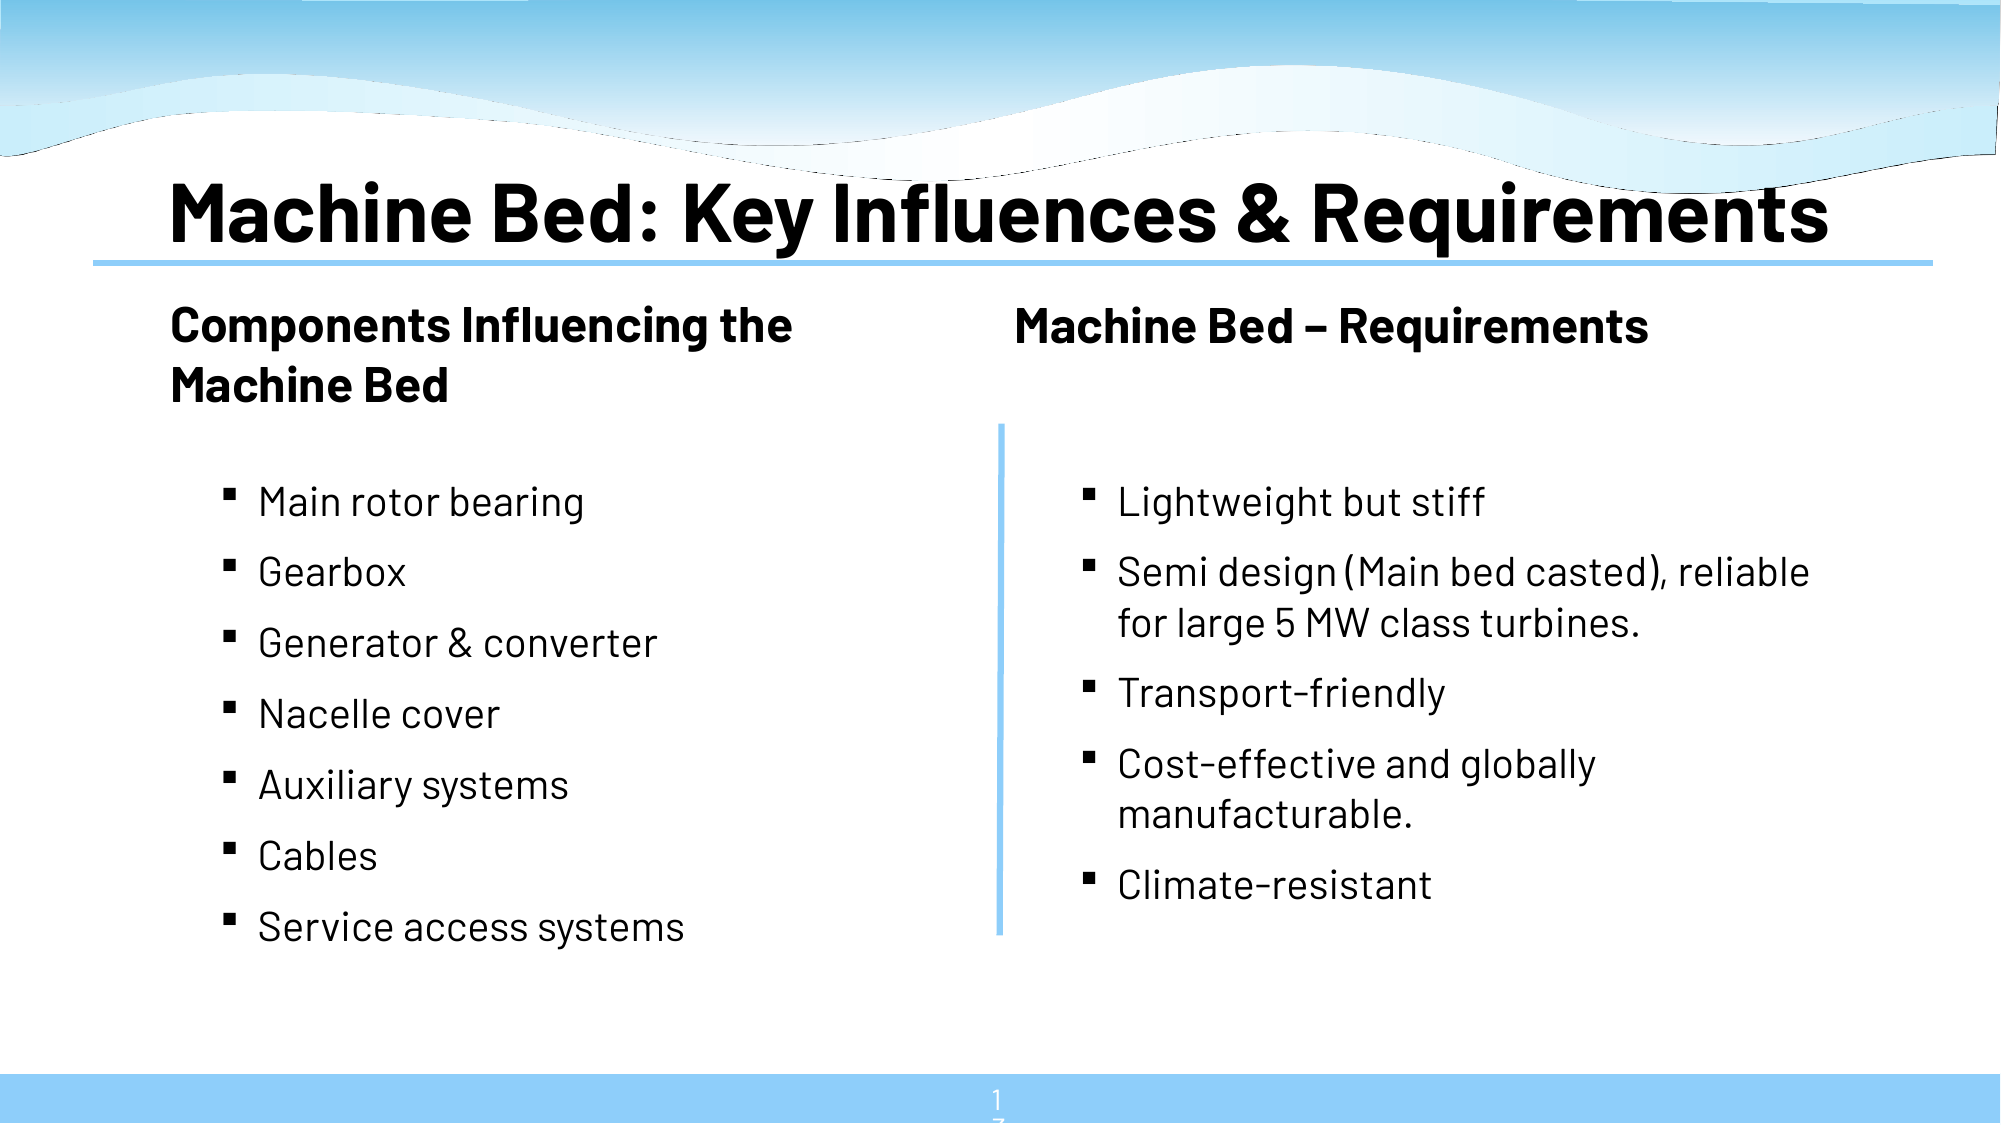

# Machine Bed: Key Influences & Requirements
Components Influencing the Machine Bed
Machine Bed – Requirements
Main rotor bearing
Gearbox
Generator & converter
Nacelle cover
Auxiliary systems
Cables
Service access systems
Lightweight but stiff
Semi design (Main bed casted), reliable for large 5 MW class turbines.
Transport-friendly
Cost-effective and globally manufacturable.
Climate-resistant
138